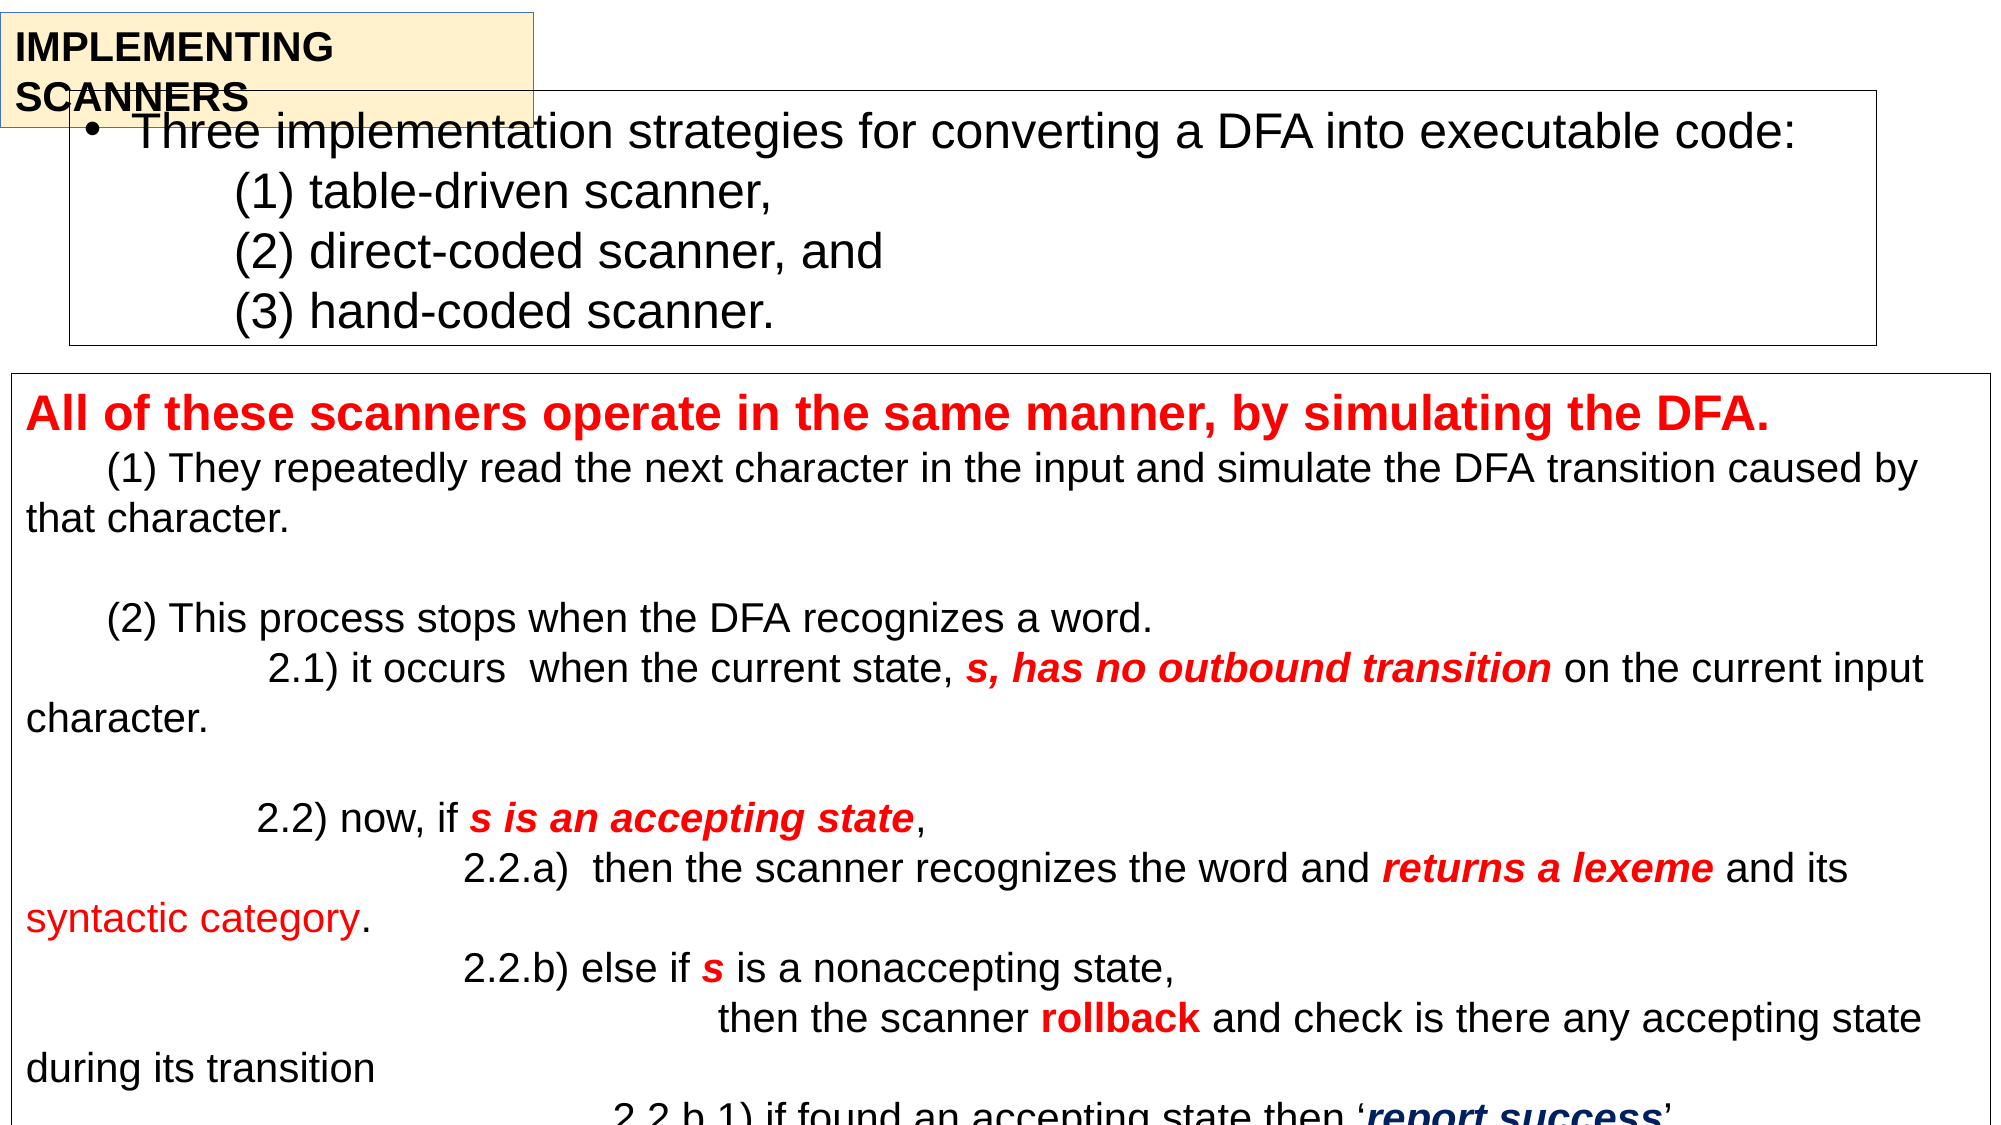

IMPLEMENTING SCANNERS
Three implementation strategies for converting a DFA into executable code:
	(1) table-driven scanner,
	(2) direct-coded scanner, and
	(3) hand-coded scanner.
All of these scanners operate in the same manner, by simulating the DFA.
       (1) They repeatedly read the next character in the input and simulate the DFA transition caused by that character.

       (2) This process stops when the DFA recognizes a word.
                     2.1) it occurs  when the current state, s, has no outbound transition on the current input character.

	       2.2) now, if s is an accepting state,
                                      2.2.a)  then the scanner recognizes the word and returns a lexeme and its syntactic category.
                                      2.2.b) else if s is a nonaccepting state,
                                         	        then the scanner rollback and check is there any accepting state during its transition
                                                   2.2.b.1) if found an accepting state then ‘report success’
                                                                else ‘report failure’ .